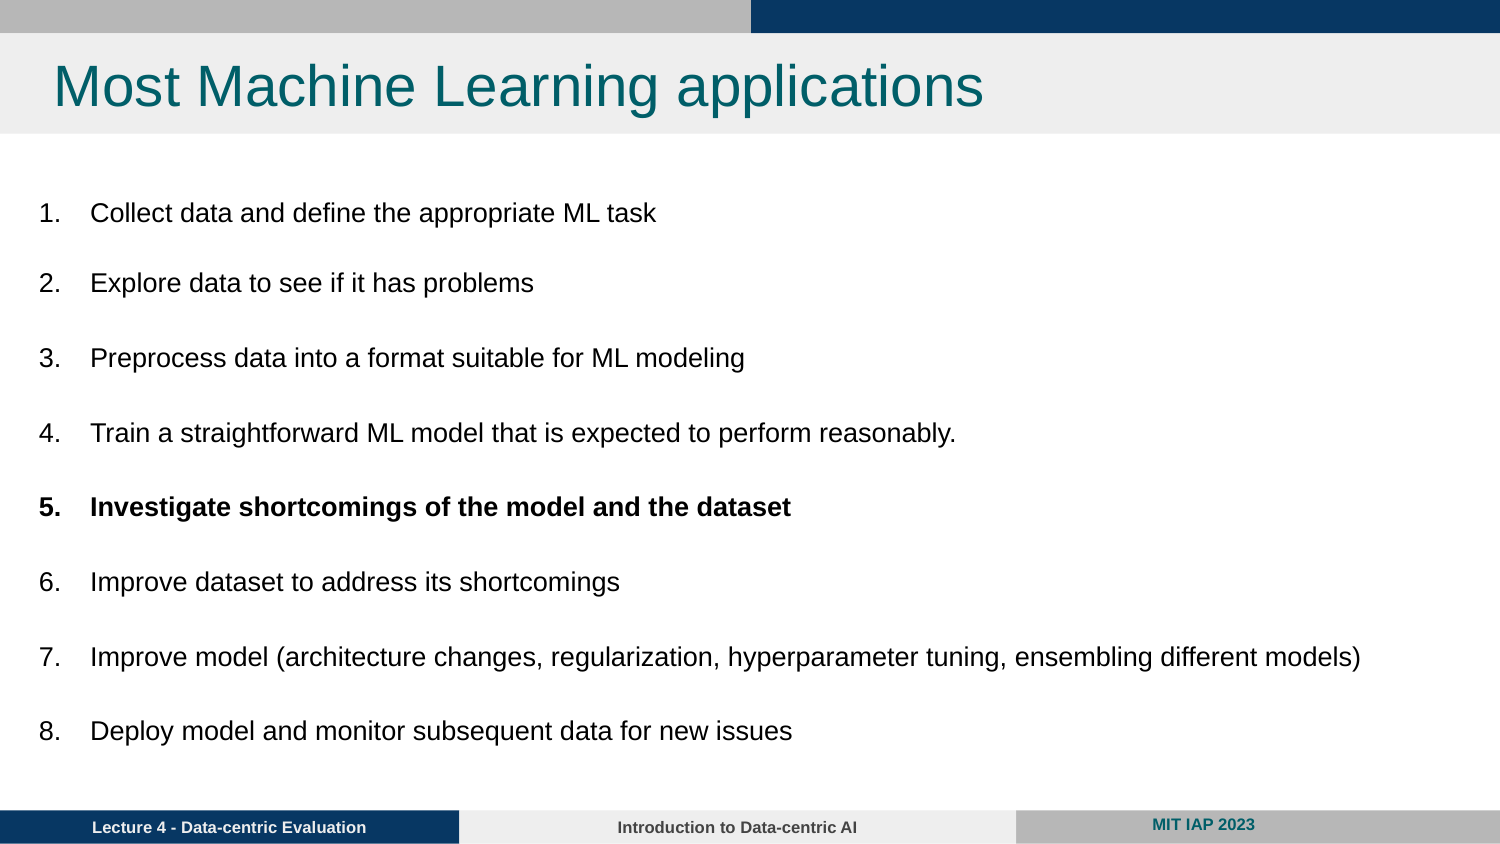

# Most Machine Learning applications
Collect data and define the appropriate ML task
Explore data to see if it has problems
Preprocess data into a format suitable for ML modeling
Train a straightforward ML model that is expected to perform reasonably.
Investigate shortcomings of the model and the dataset
Improve dataset to address its shortcomings
Improve model (architecture changes, regularization, hyperparameter tuning, ensembling different models)
Deploy model and monitor subsequent data for new issues